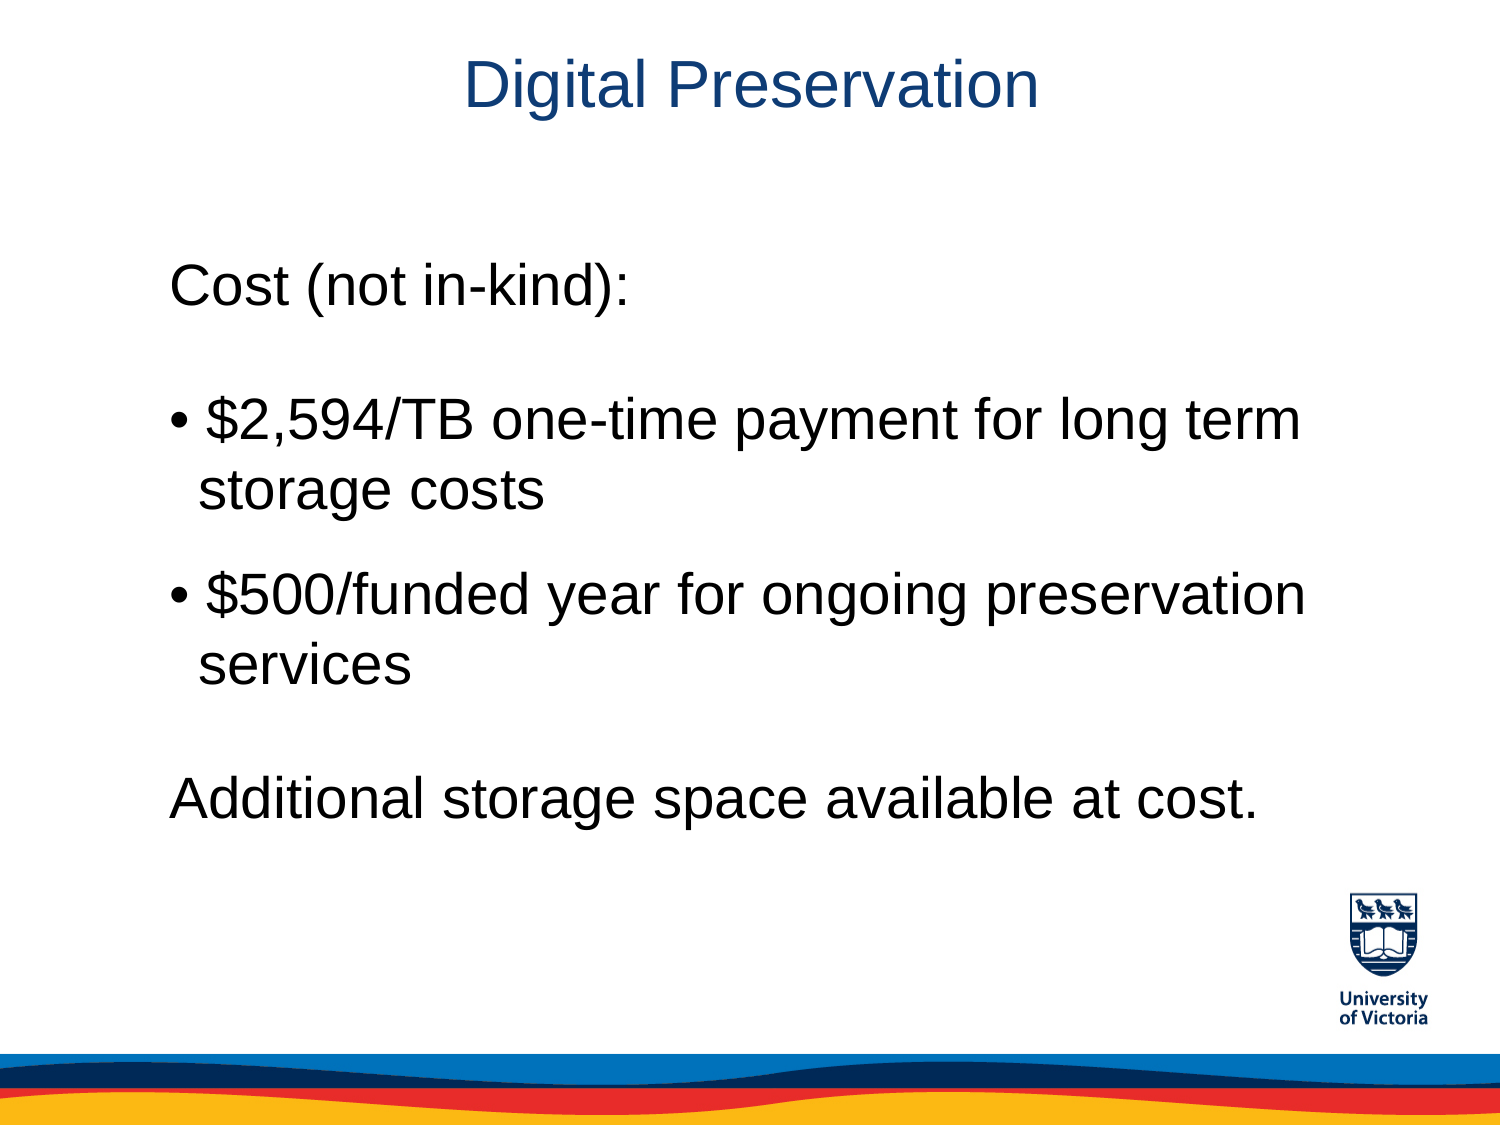

# Digital Preservation
Cost (not in-kind):

• $2,594/TB one-time payment for long term storage costs

• $500/funded year for ongoing preservation services

Additional storage space available at cost.